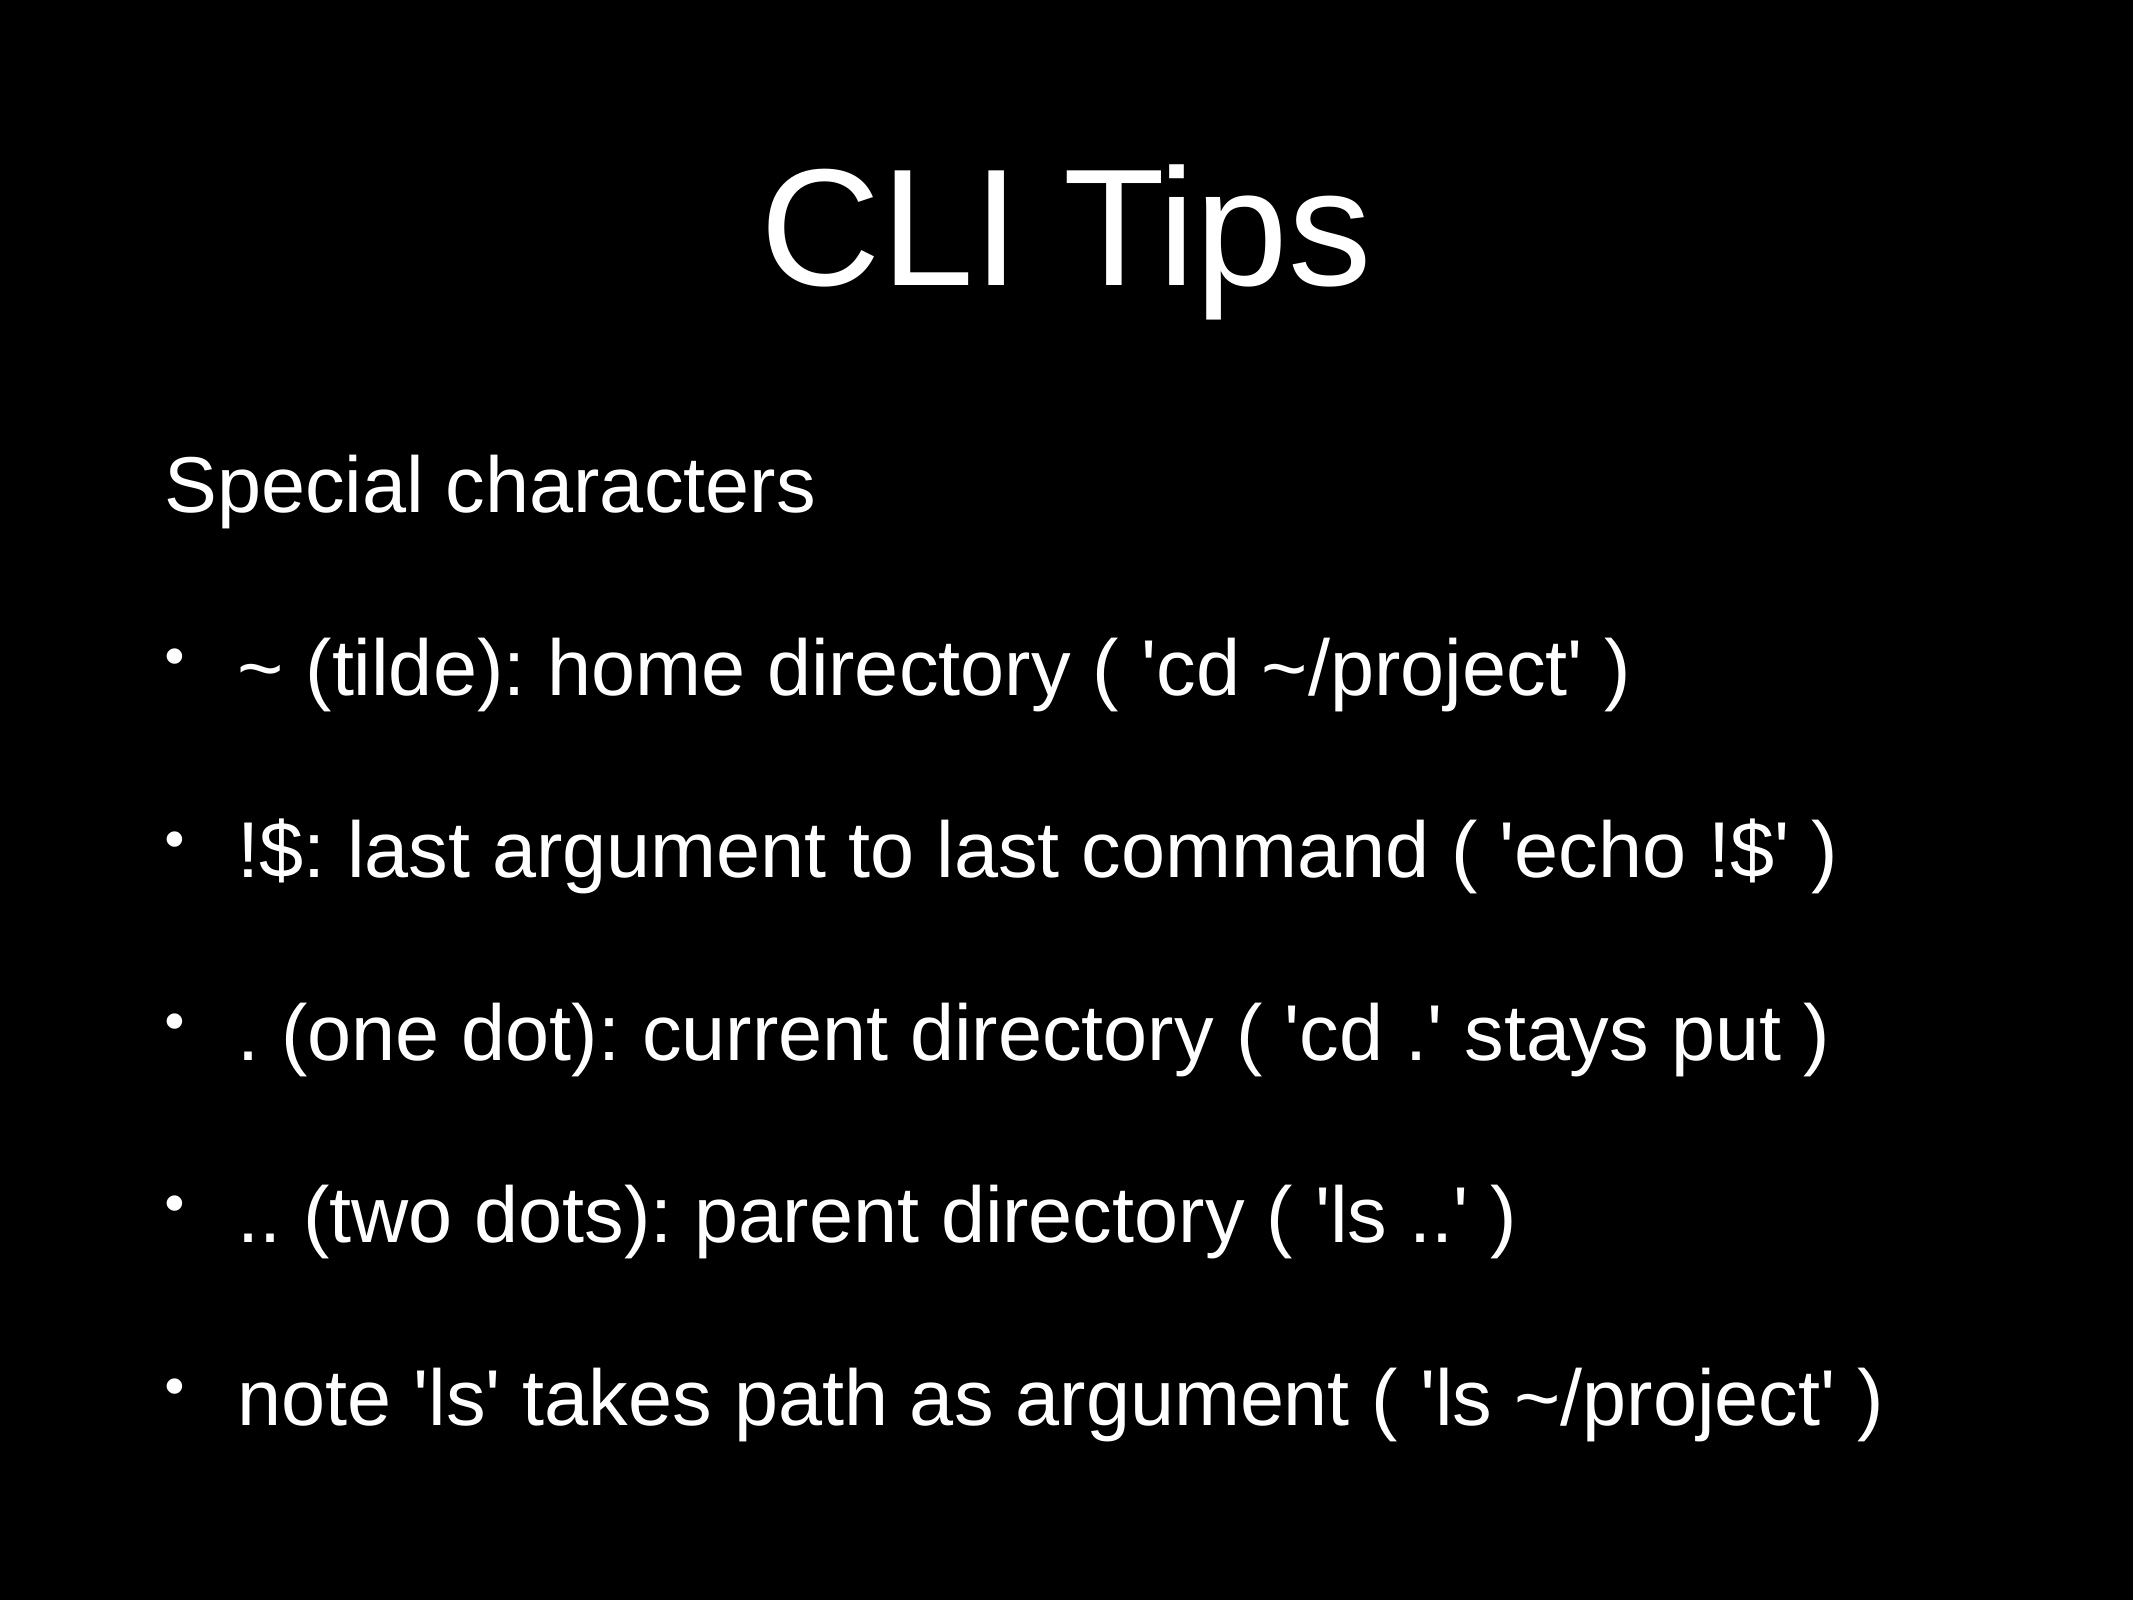

# CLI Tips
Special characters
~ (tilde): home directory ( 'cd ~/project' )
!$: last argument to last command ( 'echo !$' )
. (one dot): current directory ( 'cd .' stays put )
.. (two dots): parent directory ( 'ls ..' )
note 'ls' takes path as argument ( 'ls ~/project' )